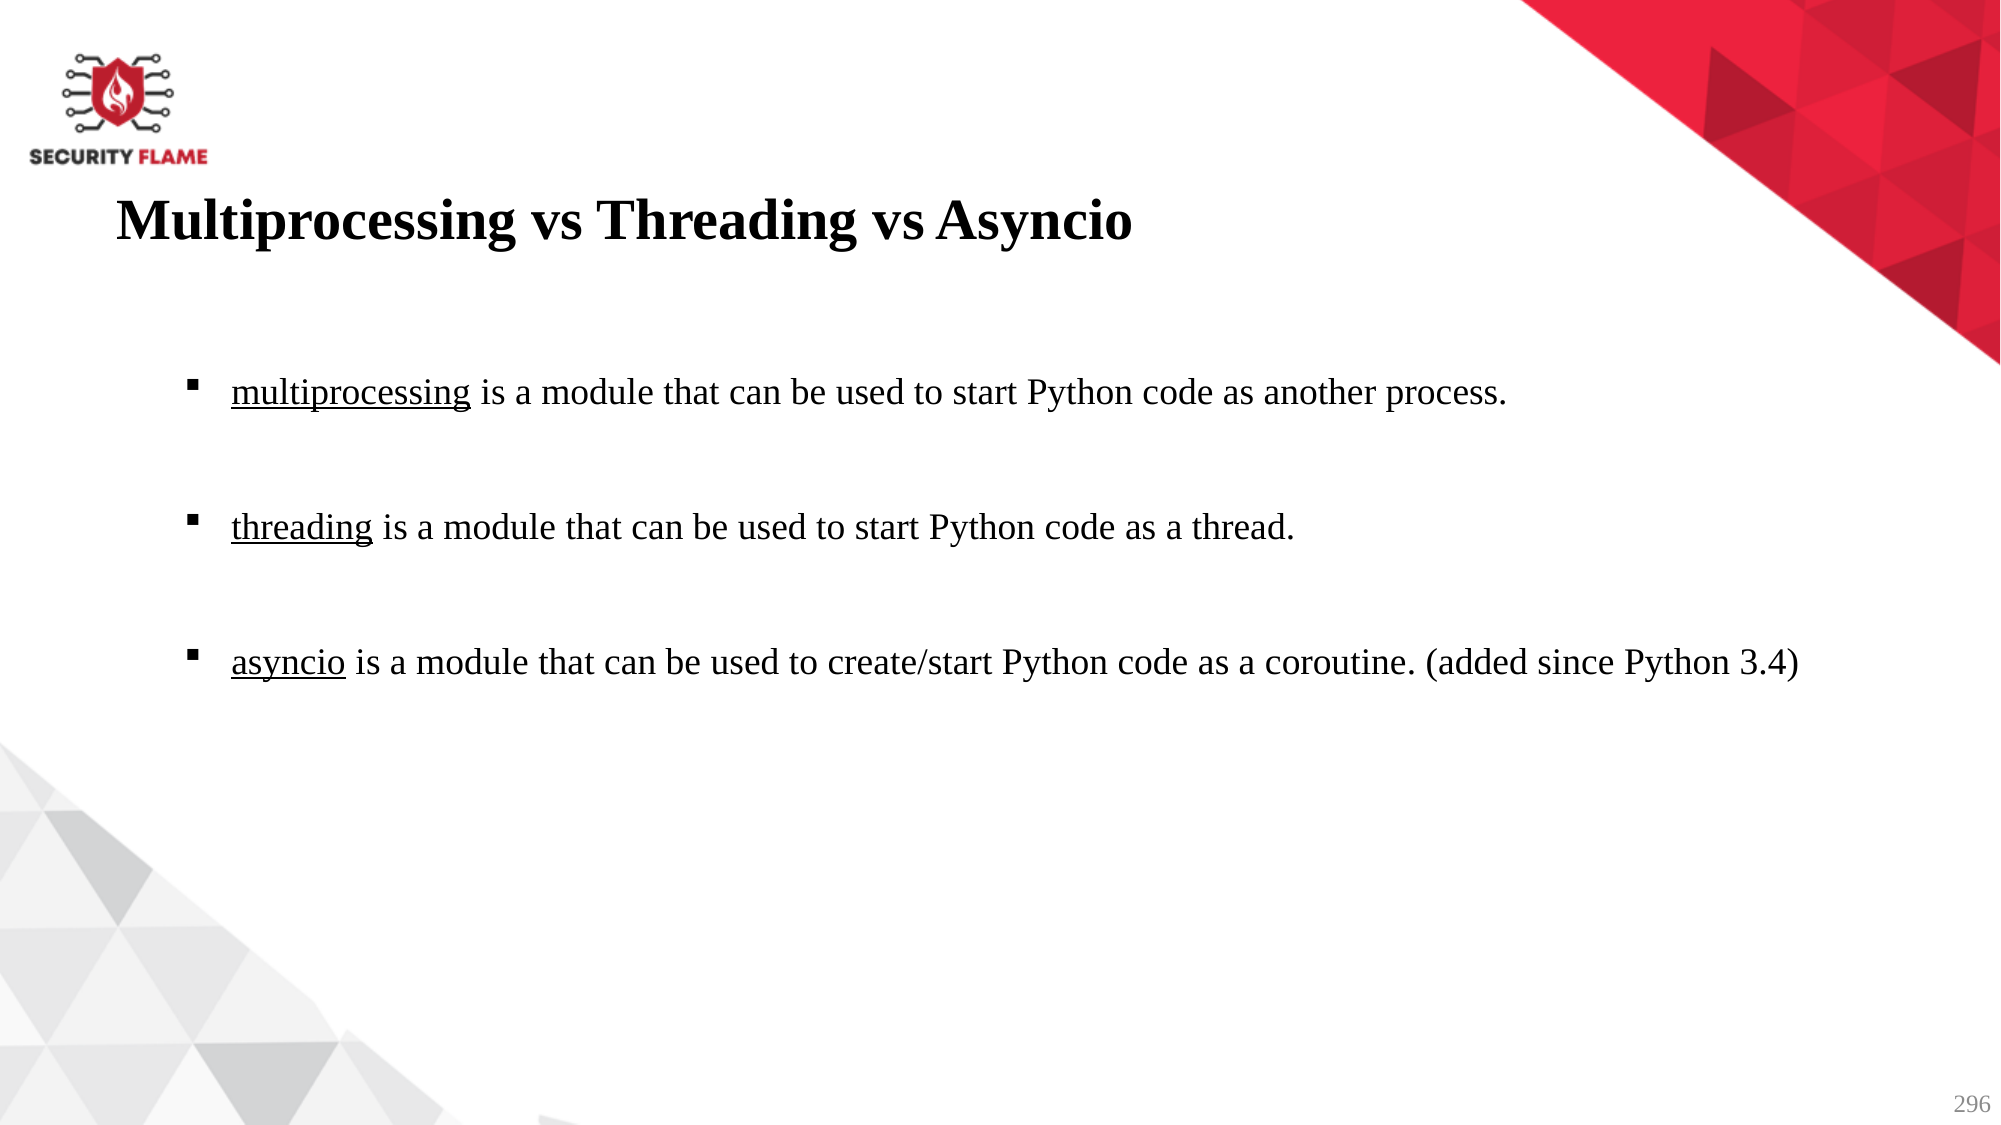

Multiprocessing vs Threading vs Asyncio
multiprocessing is a module that can be used to start Python code as another process.
threading is a module that can be used to start Python code as a thread.
asyncio is a module that can be used to create/start Python code as a coroutine. (added since Python 3.4)
296